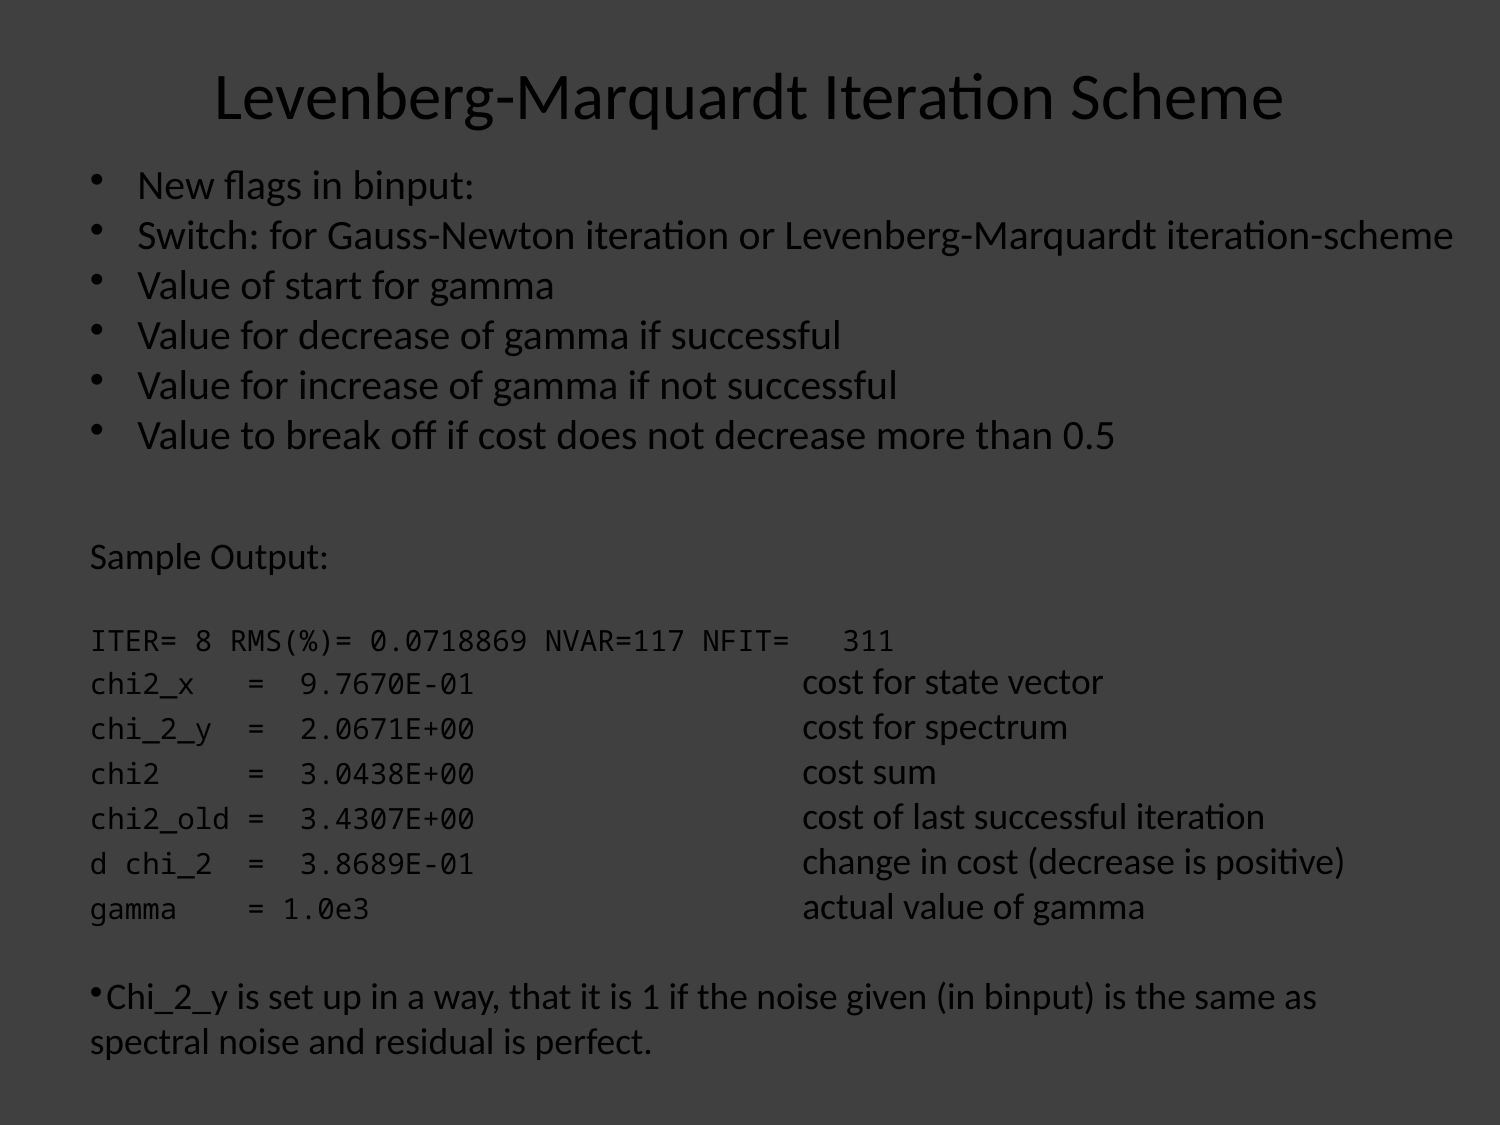

Levenberg-Marquardt Iteration Scheme
New flags in binput:
Switch: for Gauss-Newton iteration or Levenberg-Marquardt iteration-scheme
Value of start for gamma
Value for decrease of gamma if successful
Value for increase of gamma if not successful
Value to break off if cost does not decrease more than 0.5

Sample Output:

ITER= 8 RMS(%)= 0.0718869 NVAR=117 NFIT=   311
chi2_x   =  9.7670E-01			cost for state vector
chi_2_y  =  2.0671E+00			cost for spectrum
chi2     =  3.0438E+00			cost sum
chi2_old =  3.4307E+00			cost of last successful iteration
d chi_2  =  3.8689E-01		 	change in cost (decrease is positive)
gamma    = 1.0e3				actual value of gamma

Chi_2_y is set up in a way, that it is 1 if the noise given (in binput) is the same as spectral noise and residual is perfect.